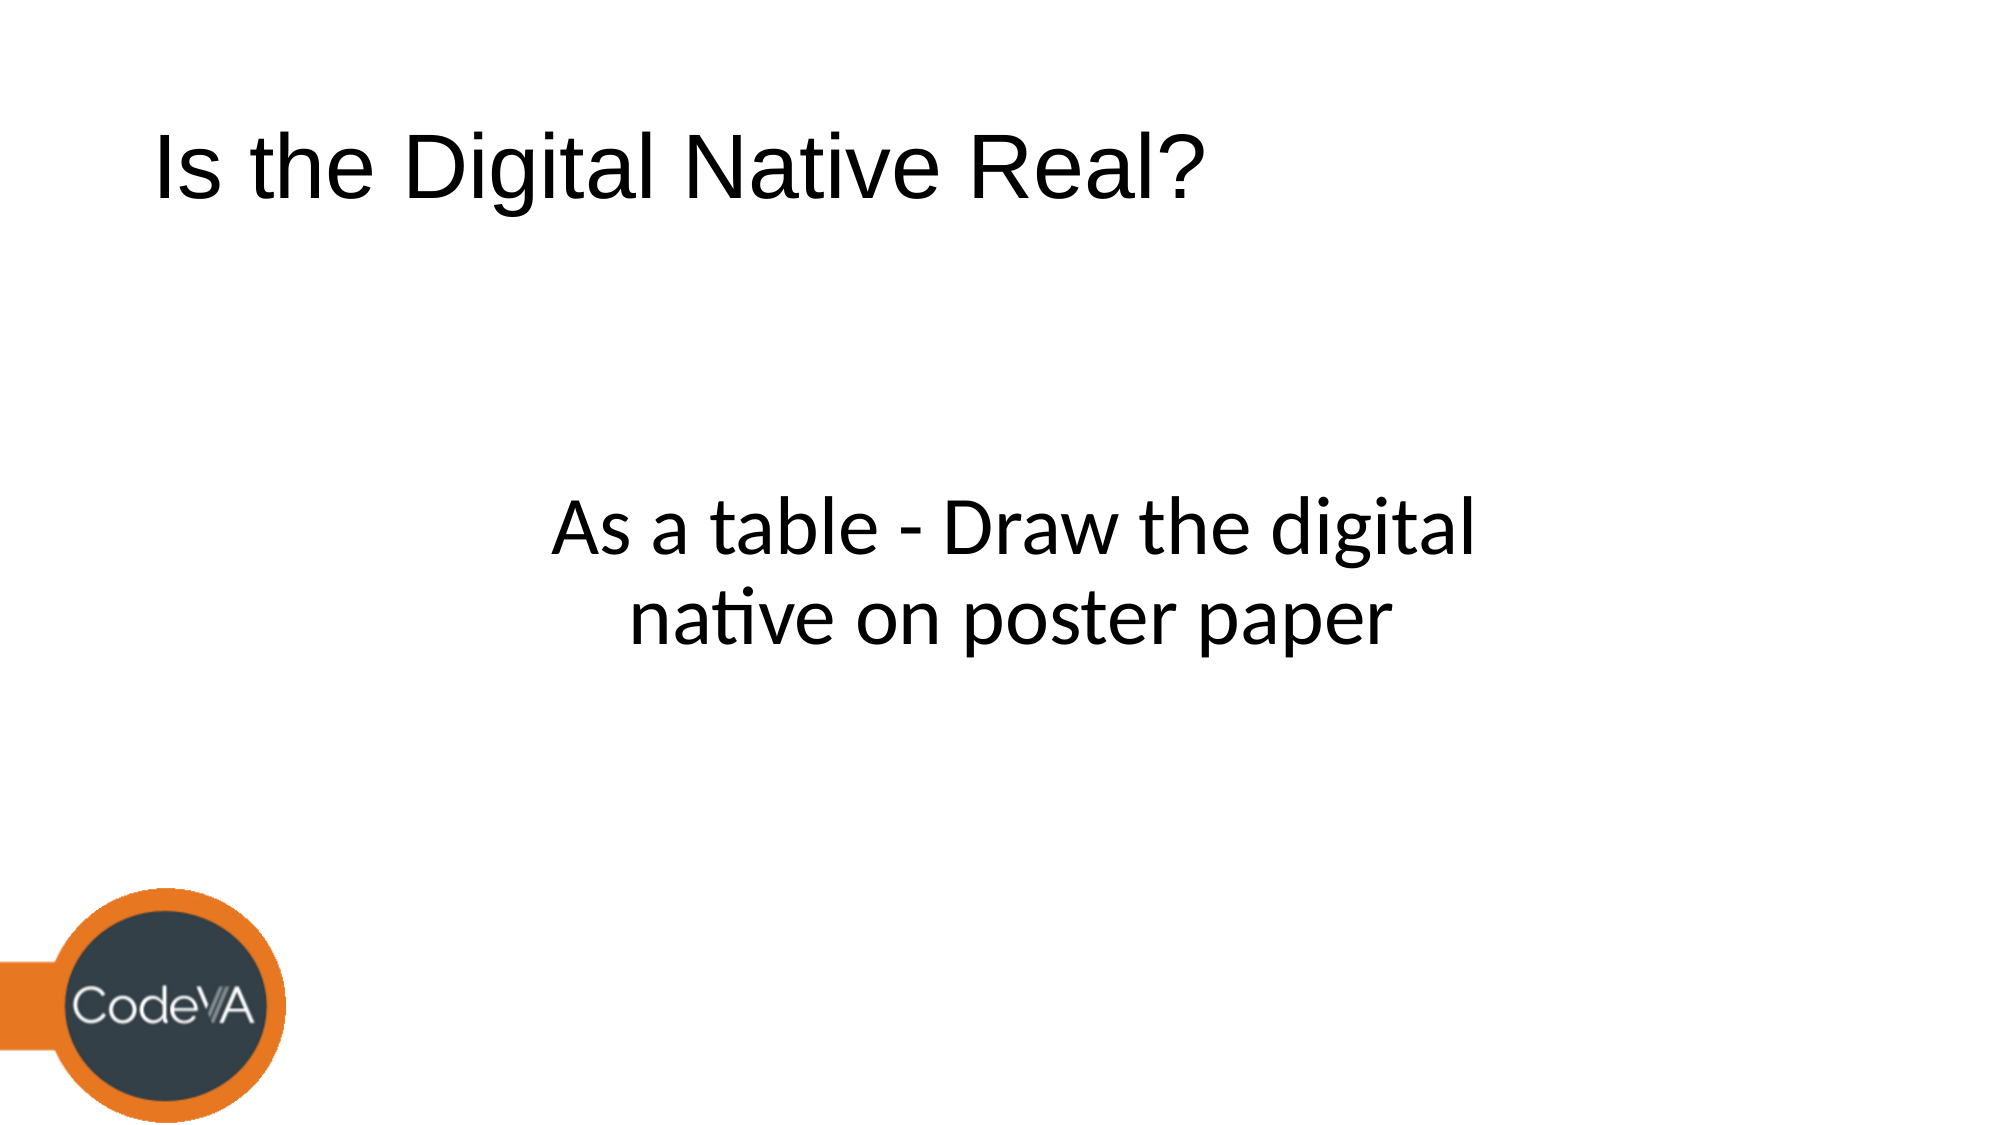

# Is the Digital Native Real?
As a table - Draw the digital native on poster paper